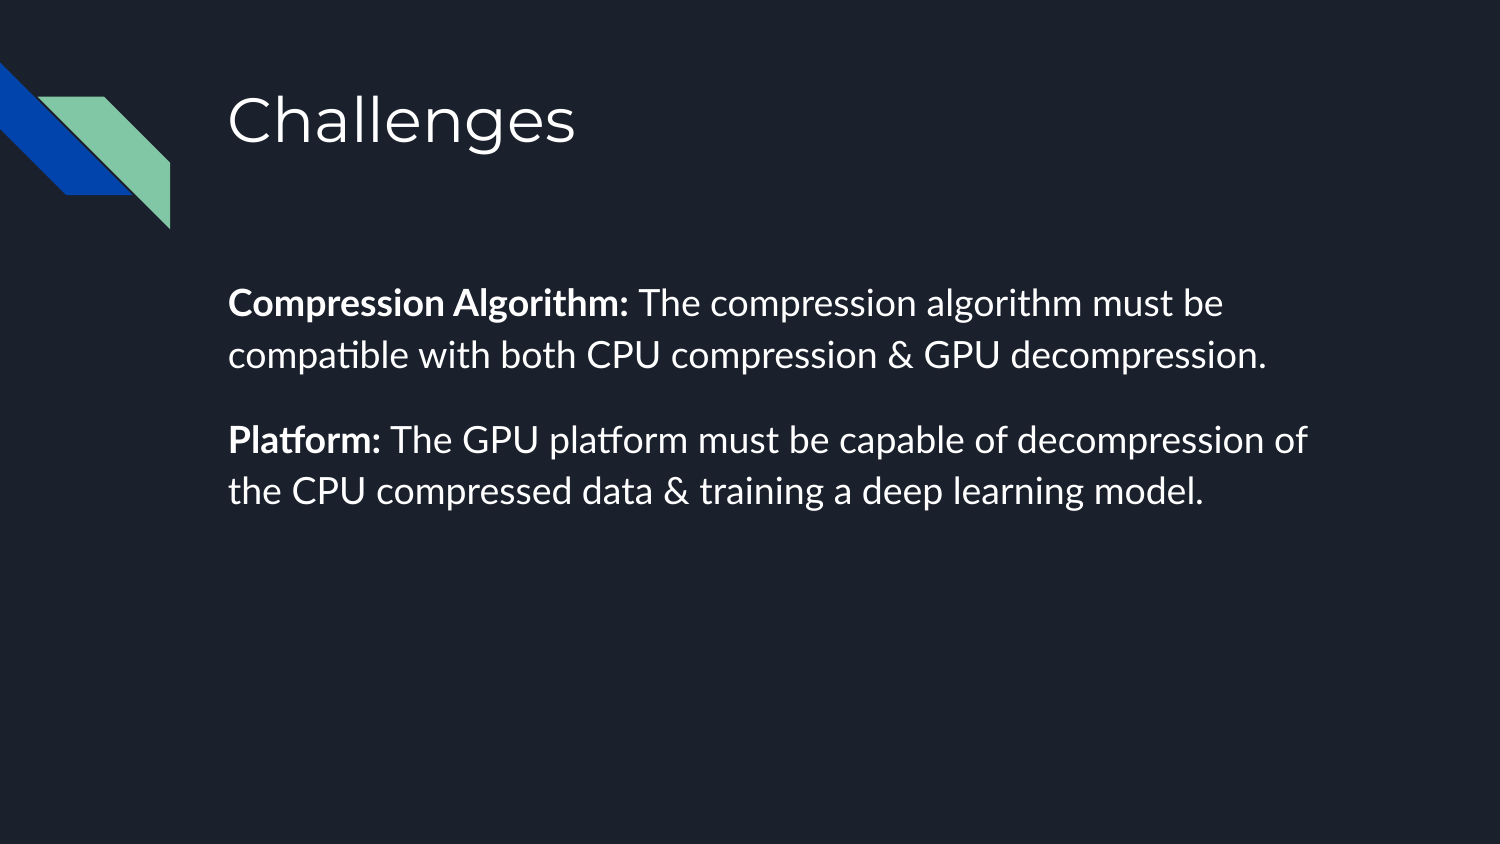

# Challenges
Compression Algorithm: The compression algorithm must be compatible with both CPU compression & GPU decompression.
Platform: The GPU platform must be capable of decompression of the CPU compressed data & training a deep learning model.